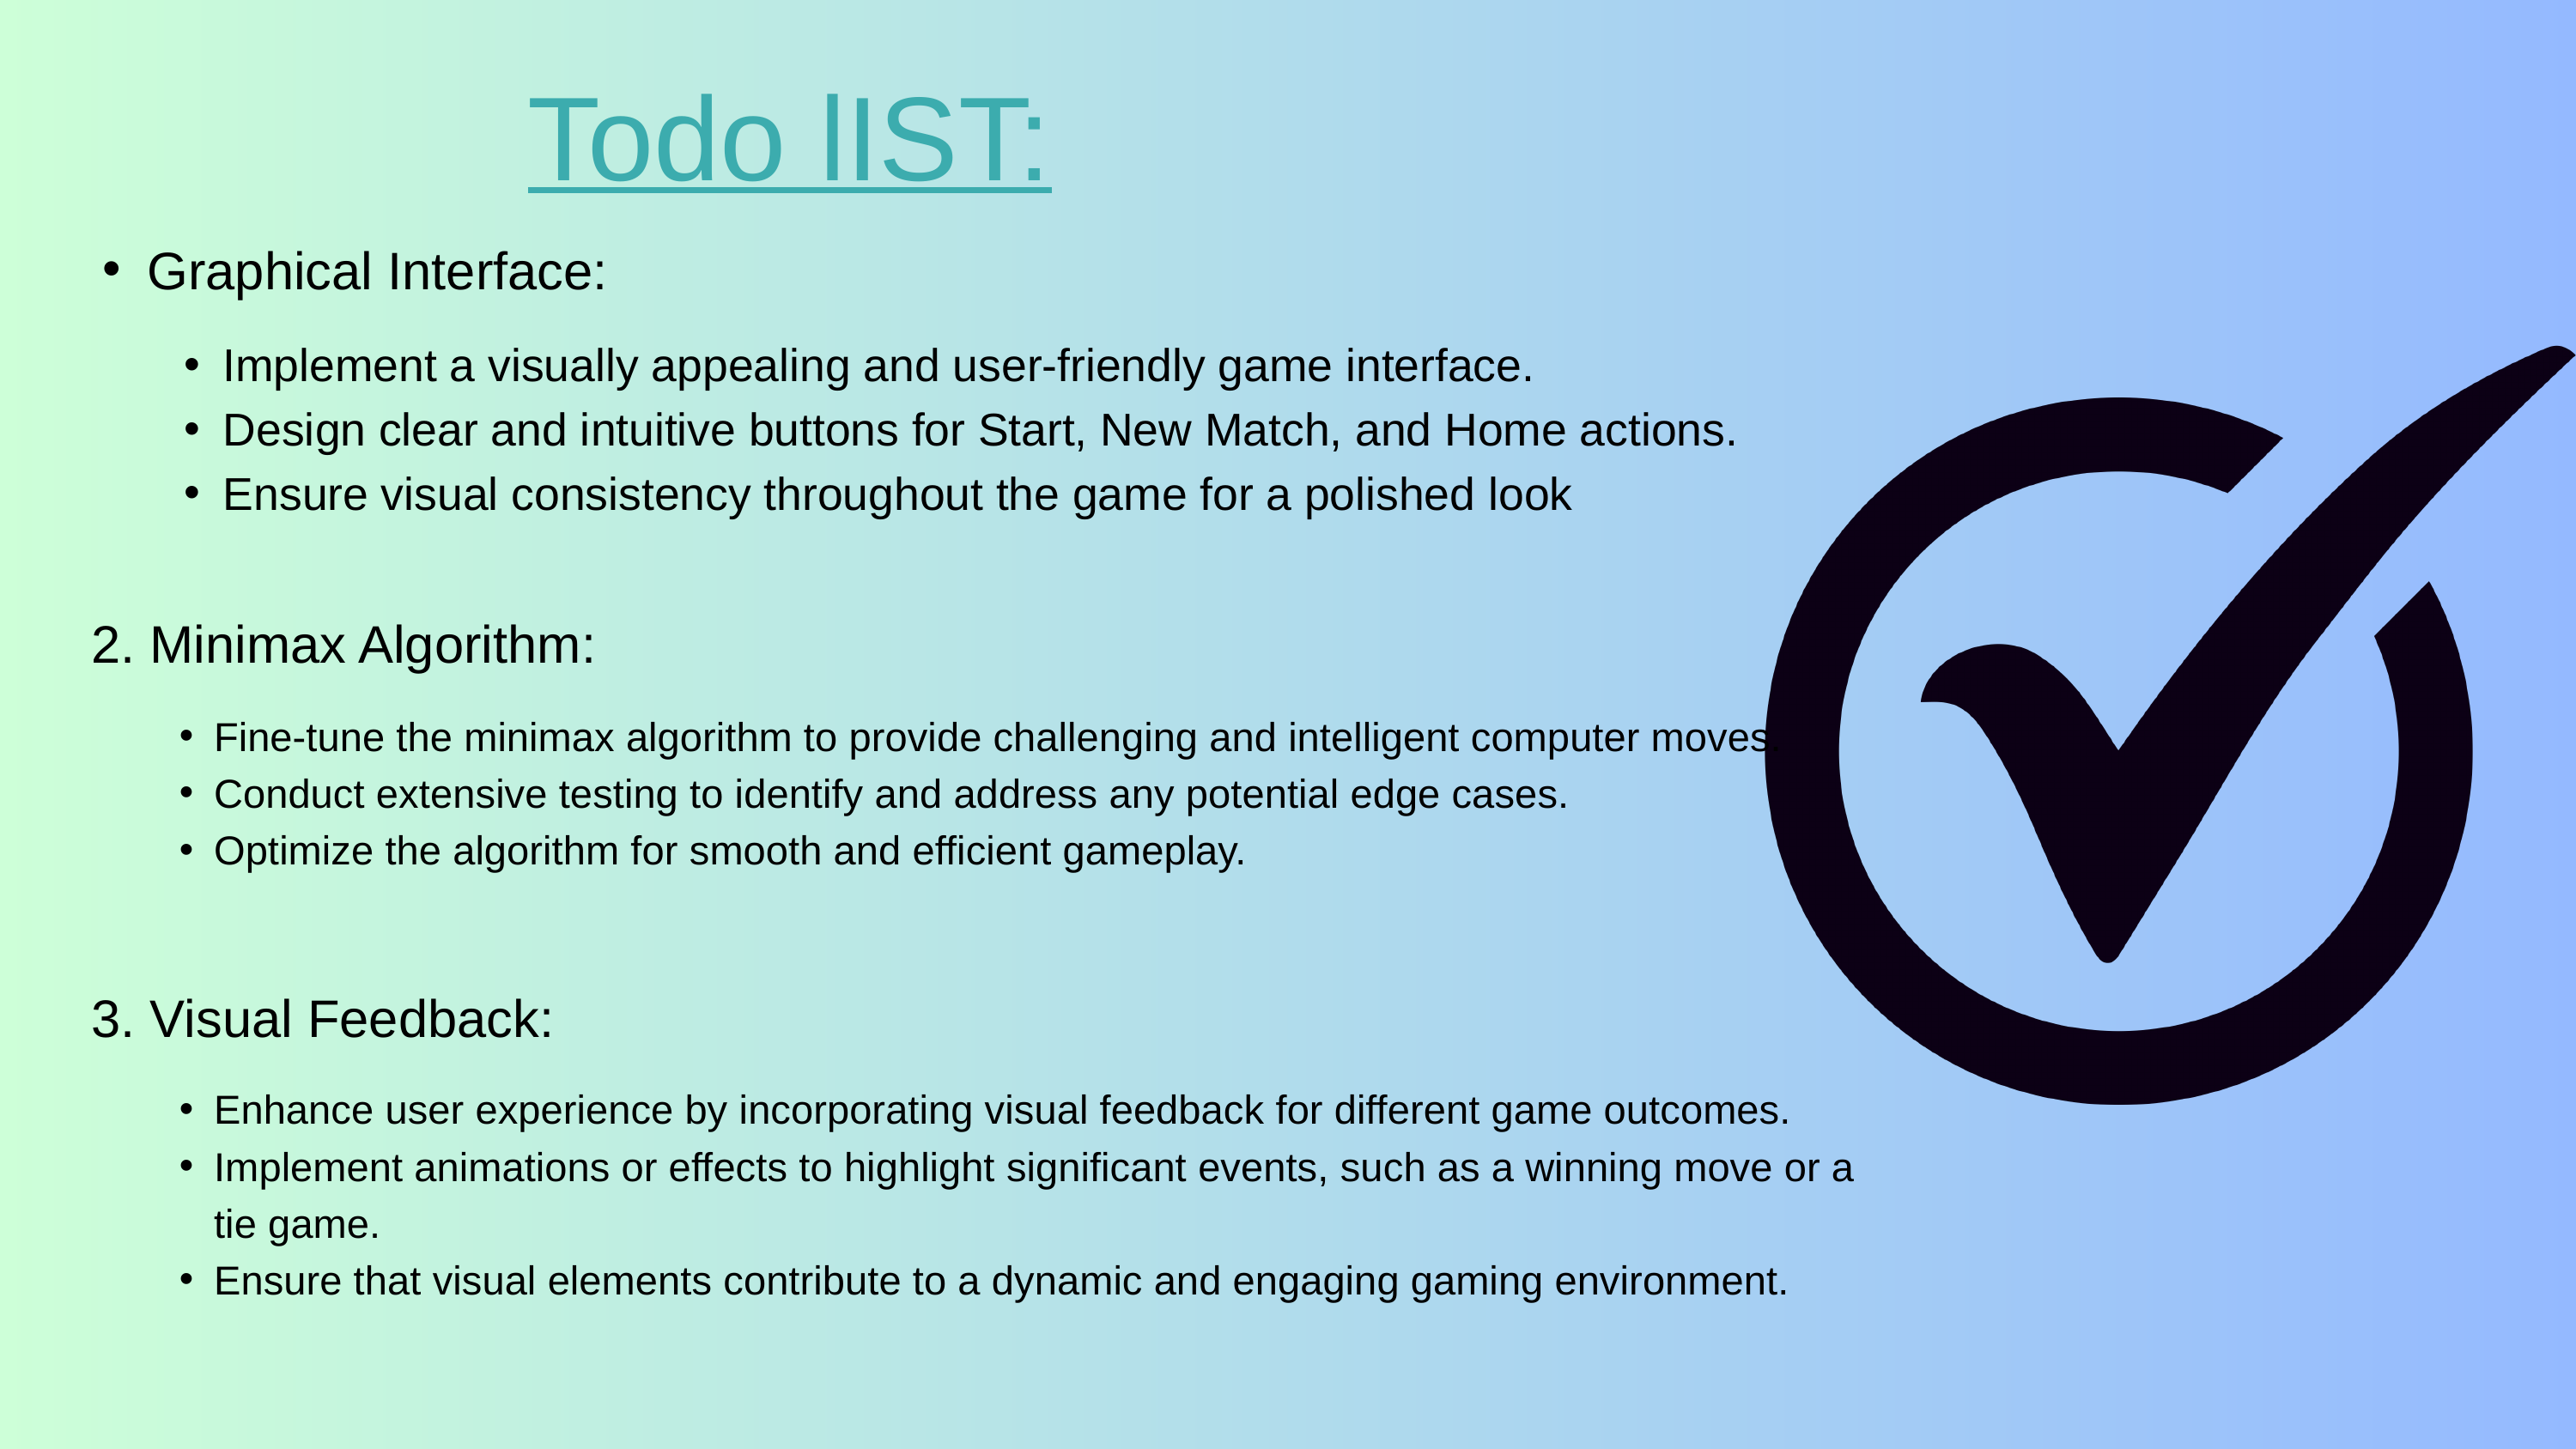

Todo lIST:
Graphical Interface:
Implement a visually appealing and user-friendly game interface.
Design clear and intuitive buttons for Start, New Match, and Home actions.
Ensure visual consistency throughout the game for a polished look

2. Minimax Algorithm:
Fine-tune the minimax algorithm to provide challenging and intelligent computer moves.
Conduct extensive testing to identify and address any potential edge cases.
Optimize the algorithm for smooth and efficient gameplay.

3. Visual Feedback:
Enhance user experience by incorporating visual feedback for different game outcomes.
Implement animations or effects to highlight significant events, such as a winning move or a tie game.
Ensure that visual elements contribute to a dynamic and engaging gaming environment.